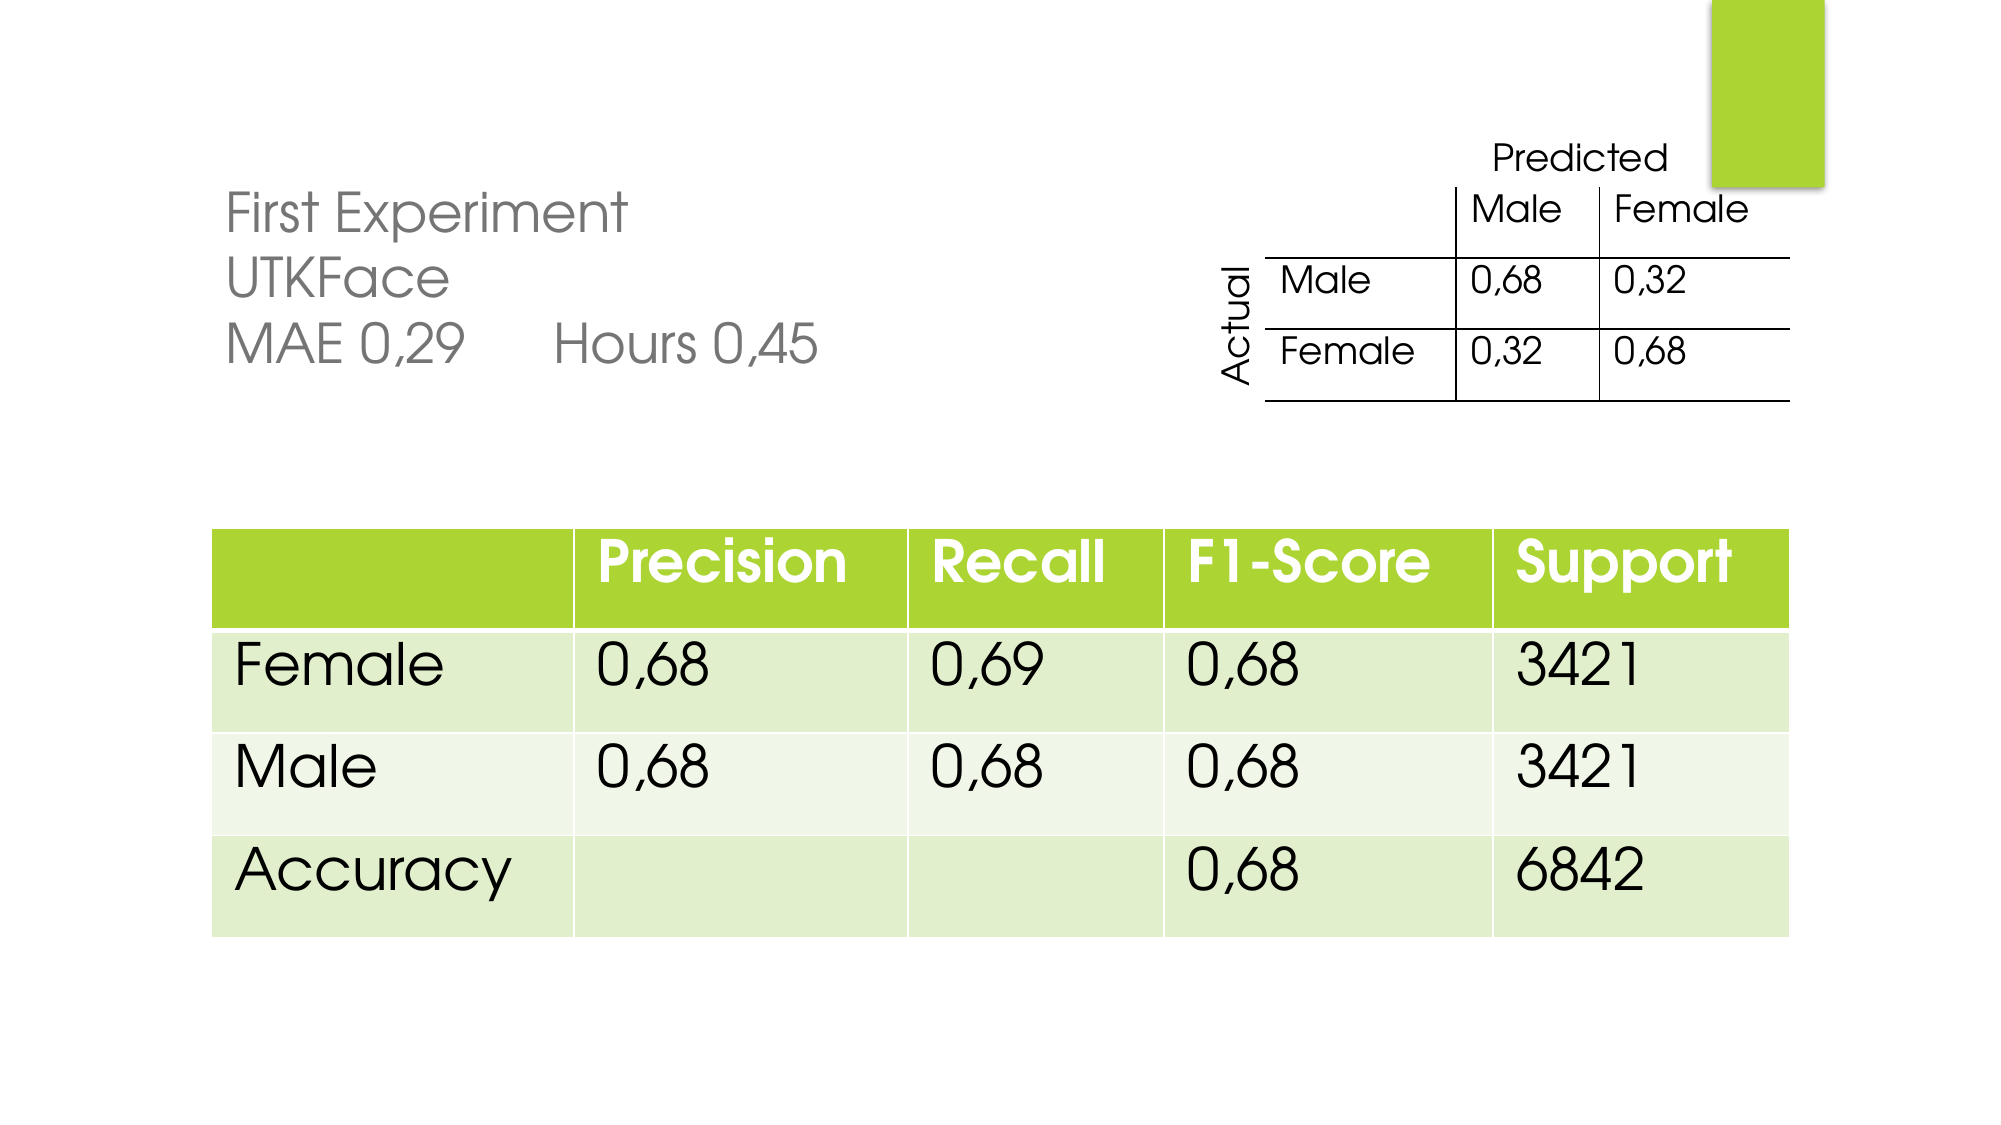

Predicted
First Experiment
UTKFace
MAE 0,29	Hours 0,45
|  | Male | Female |
| --- | --- | --- |
| Male | 0,68 | 0,32 |
| Female | 0,32 | 0,68 |
Actual
|  | Precision | Recall | F1-Score | Support |
| --- | --- | --- | --- | --- |
| Female | 0,68 | 0,69 | 0,68 | 3421 |
| Male | 0,68 | 0,68 | 0,68 | 3421 |
| Accuracy |  |  | 0,68 | 6842 |